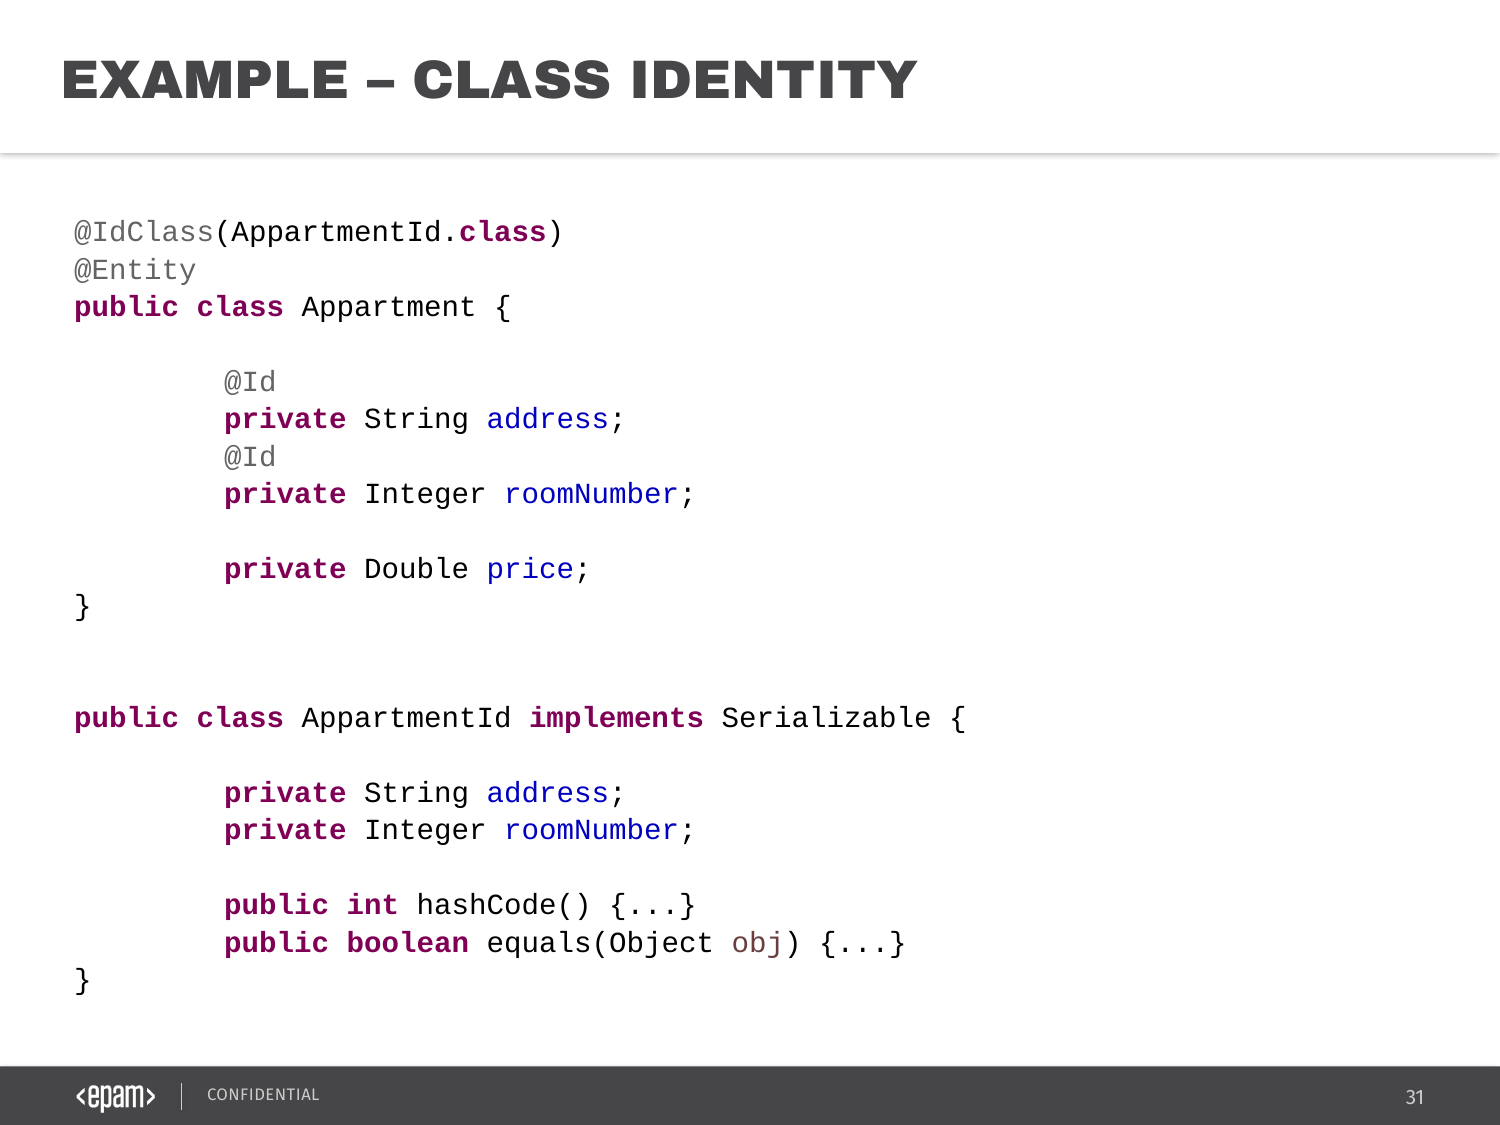

EXAMPLE – CLASS IDENTITY
@IdClass(AppartmentId.class)
@Entity
public class Appartment {

	@Id
	private String address;
	@Id
	private Integer roomNumber;

	private Double price;
}

public class AppartmentId implements Serializable {

	private String address;
	private Integer roomNumber;

	public int hashCode() {...}
	public boolean equals(Object obj) {...}
}